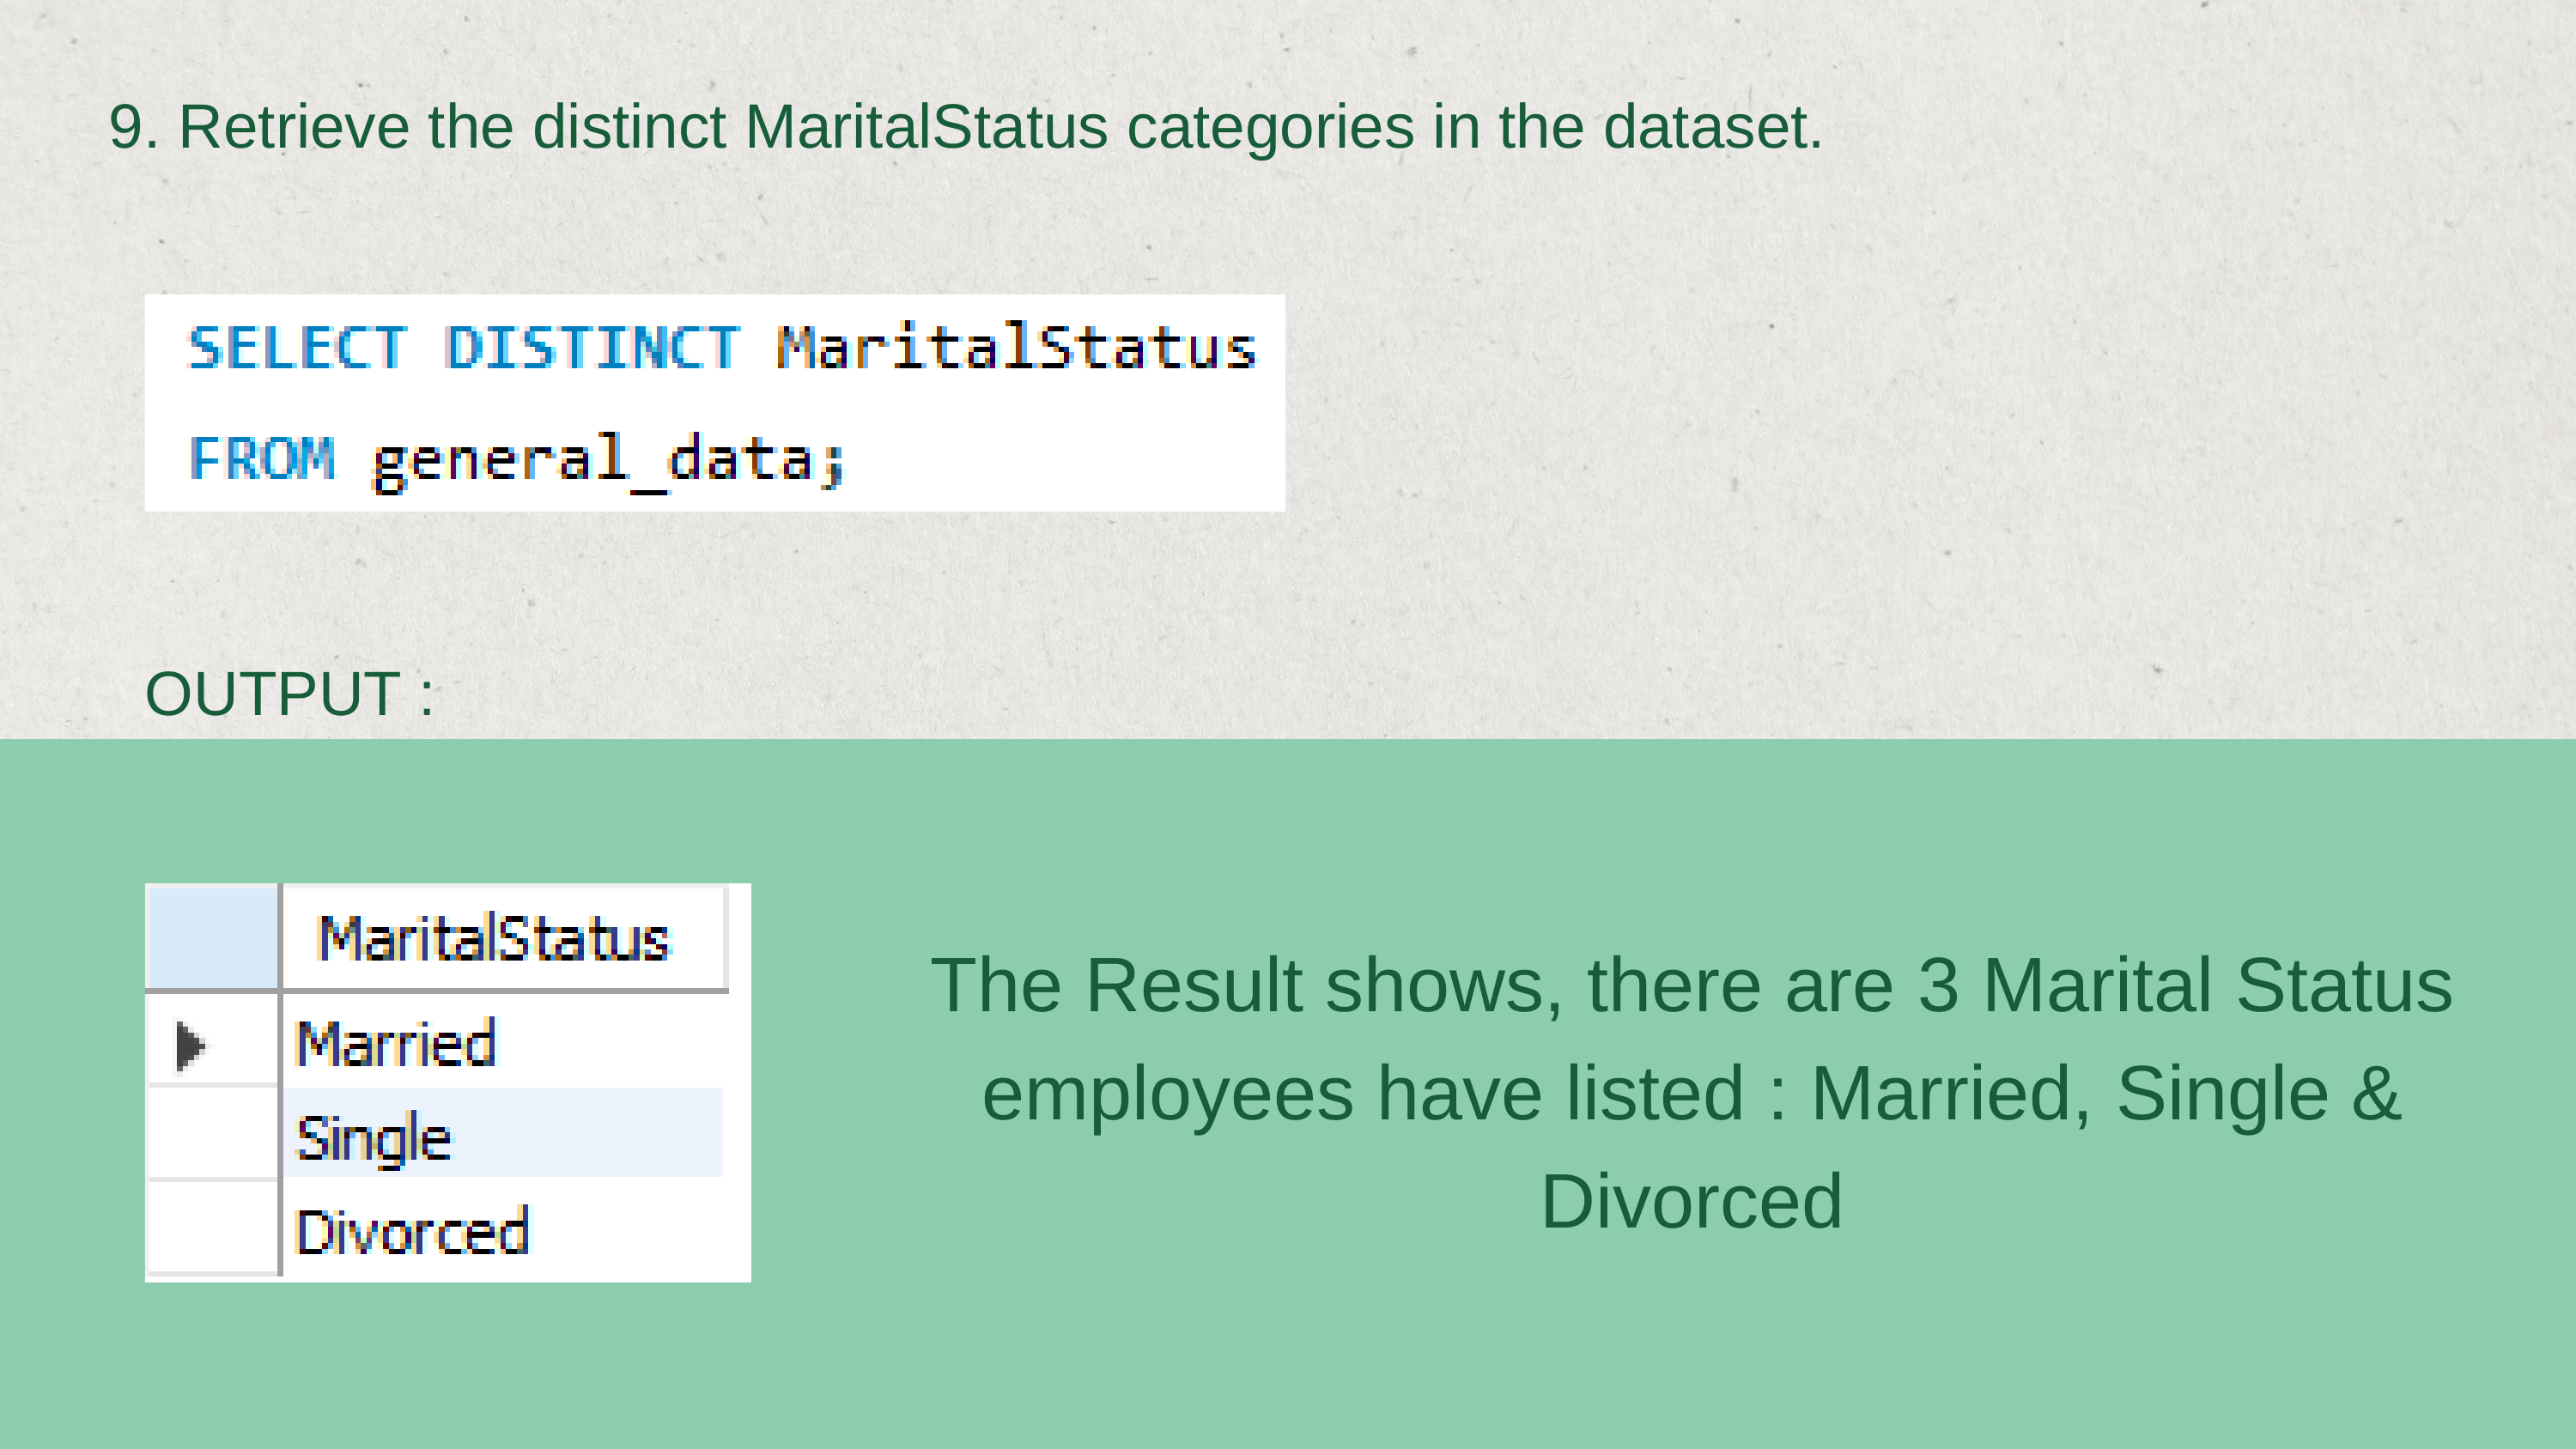

9. Retrieve the distinct MaritalStatus categories in the dataset.

OUTPUT :

The Result shows, there are 3 Marital Status employees have listed : Married, Single & Divorced